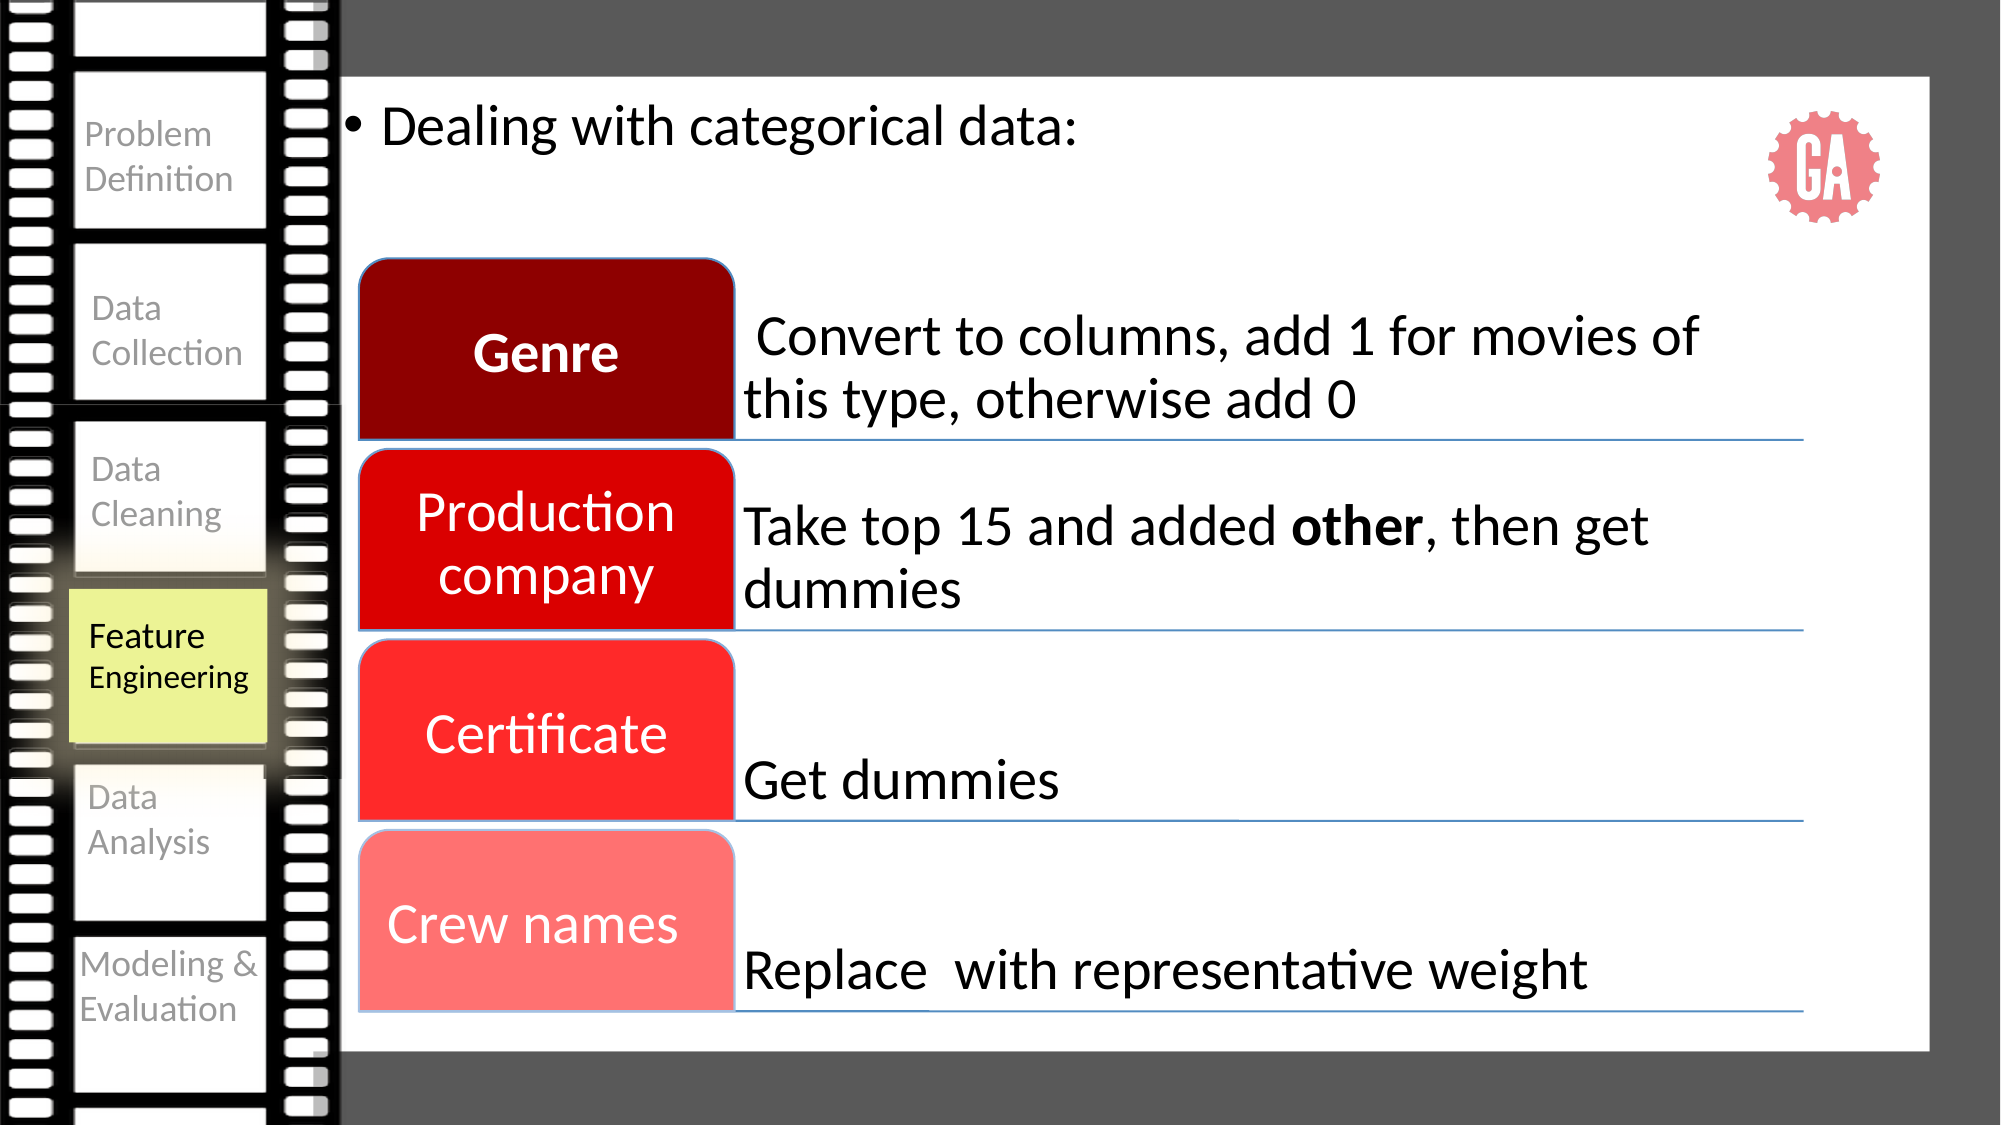

Dealing with categorical data:

 Convert to columns, add 1 for movies of this type, otherwise add 0
Genre
Take top 15 and added other, then get dummies
Production company
Get dummies
Certificate
Replace  with representative weight
Crew names